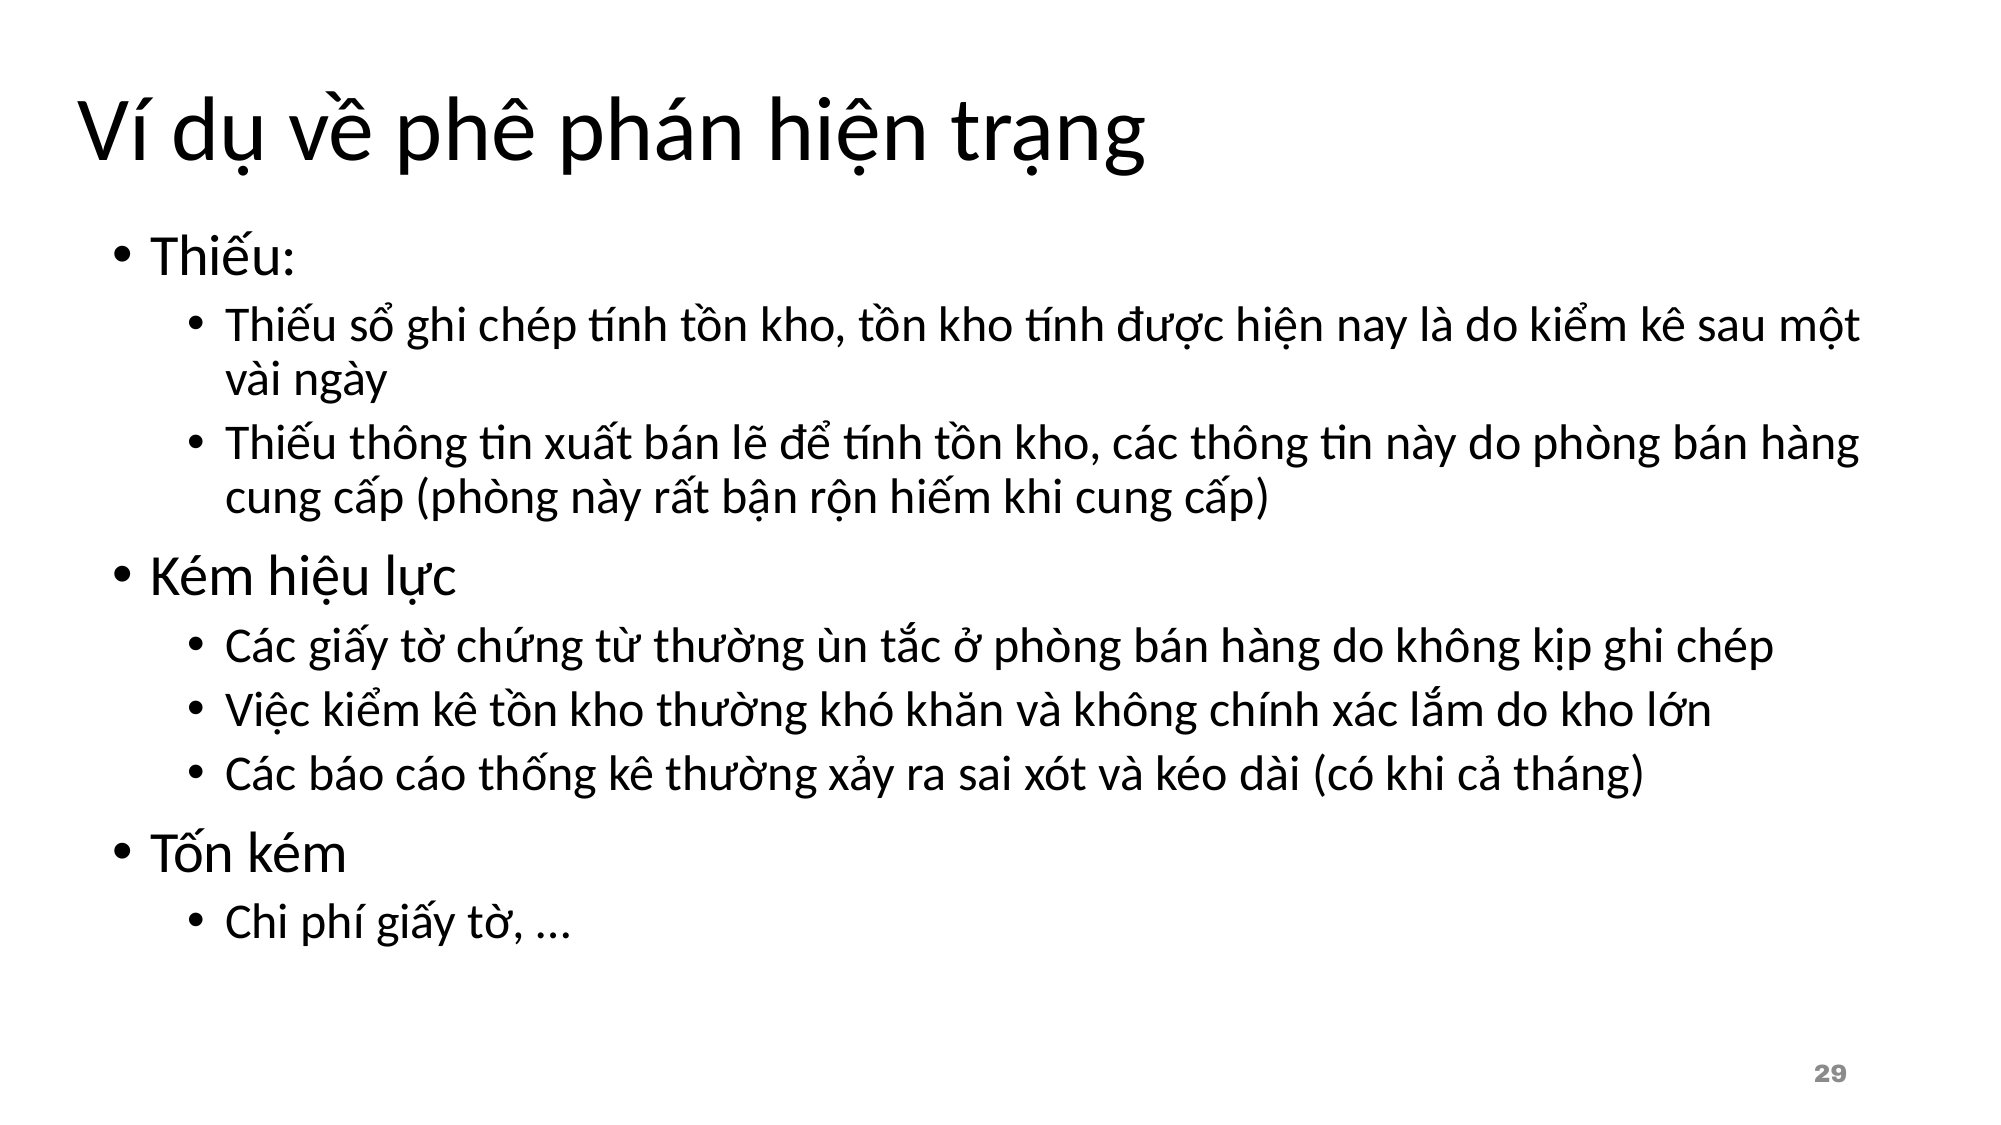

# Ví dụ về phê phán hiện trạng
Thiếu:
Thiếu sổ ghi chép tính tồn kho, tồn kho tính được hiện nay là do kiểm kê sau một vài ngày
Thiếu thông tin xuất bán lẽ để tính tồn kho, các thông tin này do phòng bán hàng cung cấp (phòng này rất bận rộn hiếm khi cung cấp)
Kém hiệu lực
Các giấy tờ chứng từ thường ùn tắc ở phòng bán hàng do không kịp ghi chép
Việc kiểm kê tồn kho thường khó khăn và không chính xác lắm do kho lớn
Các báo cáo thống kê thường xảy ra sai xót và kéo dài (có khi cả tháng)
Tốn kém
Chi phí giấy tờ, …

29